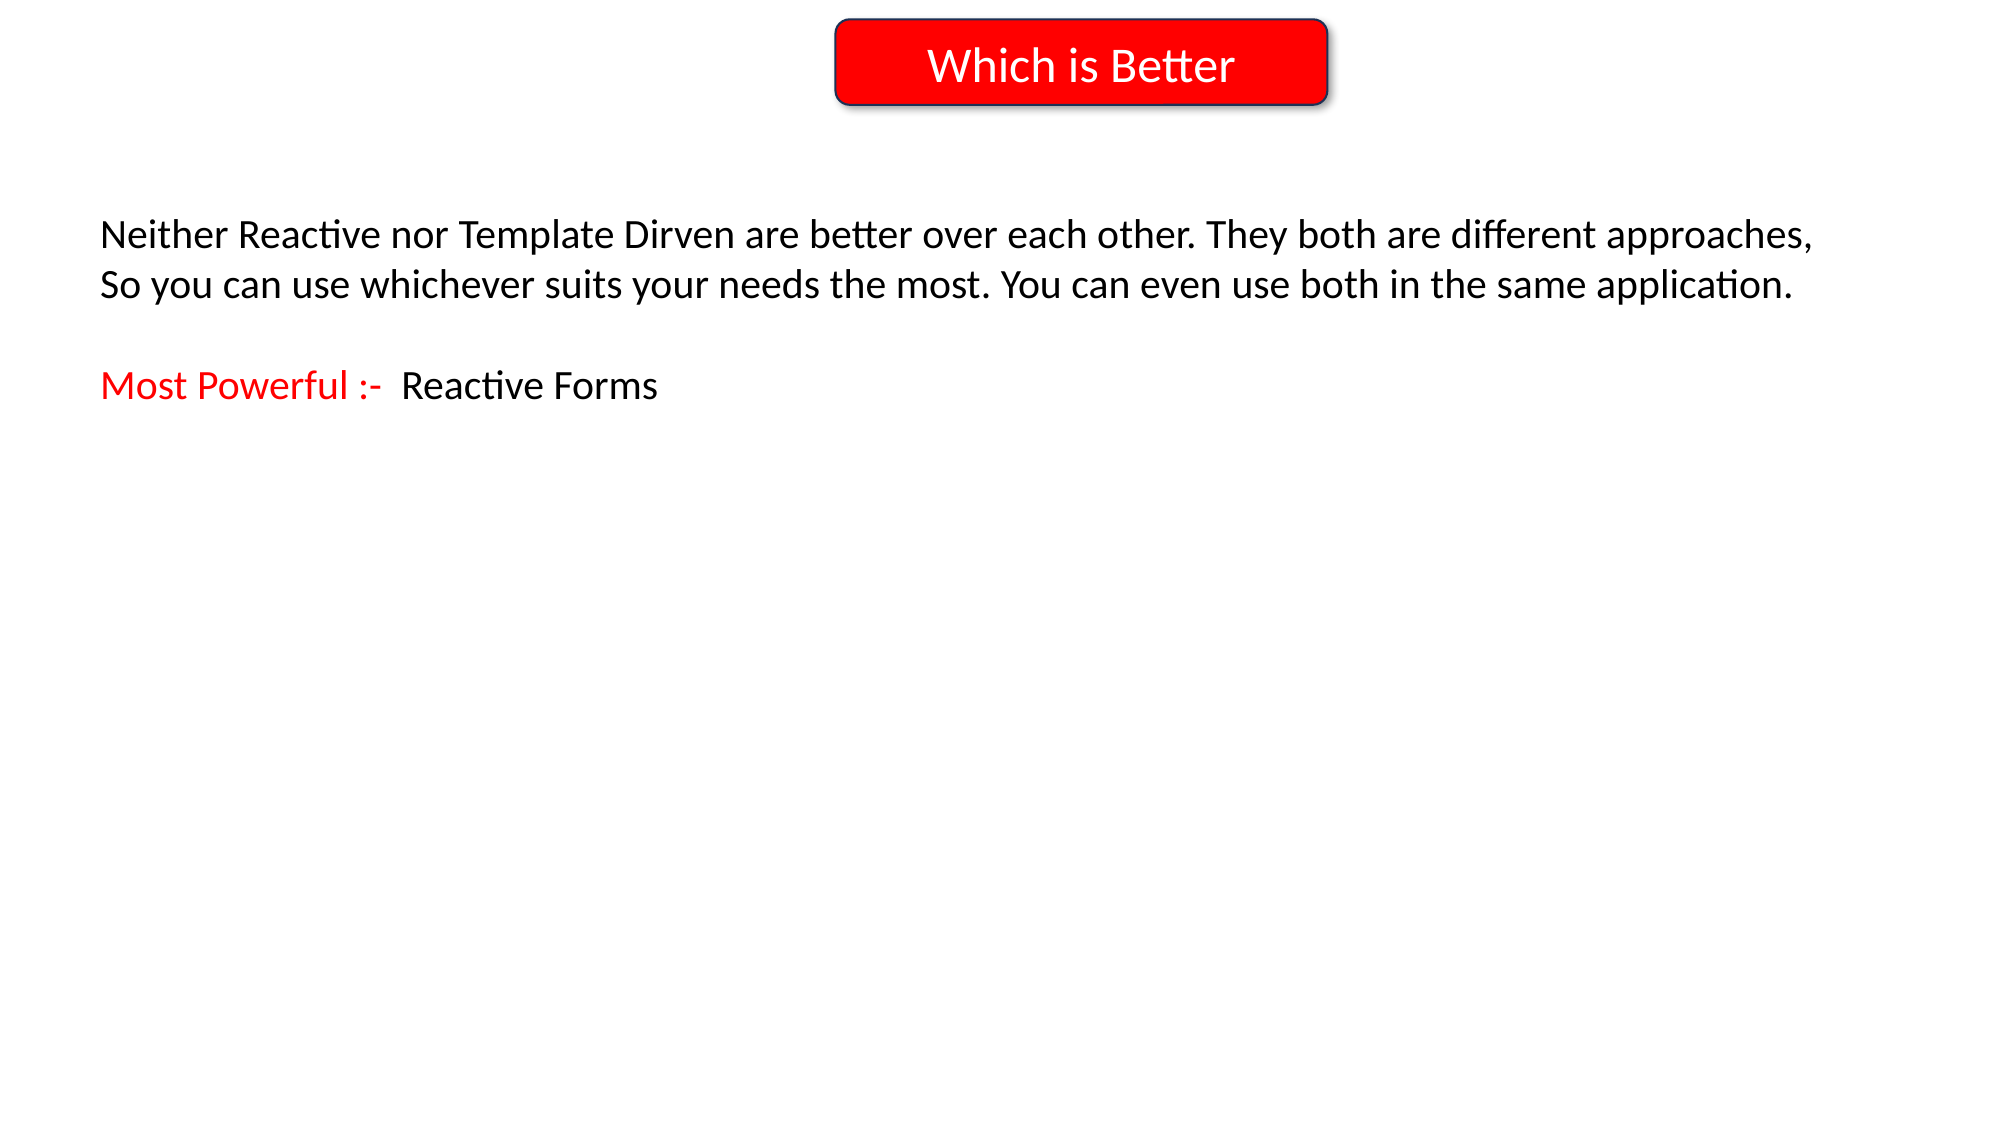

Which is Better
Neither Reactive nor Template Dirven are better over each other. They both are different approaches, So you can use whichever suits your needs the most. You can even use both in the same application.

Most Powerful :-  Reactive Forms